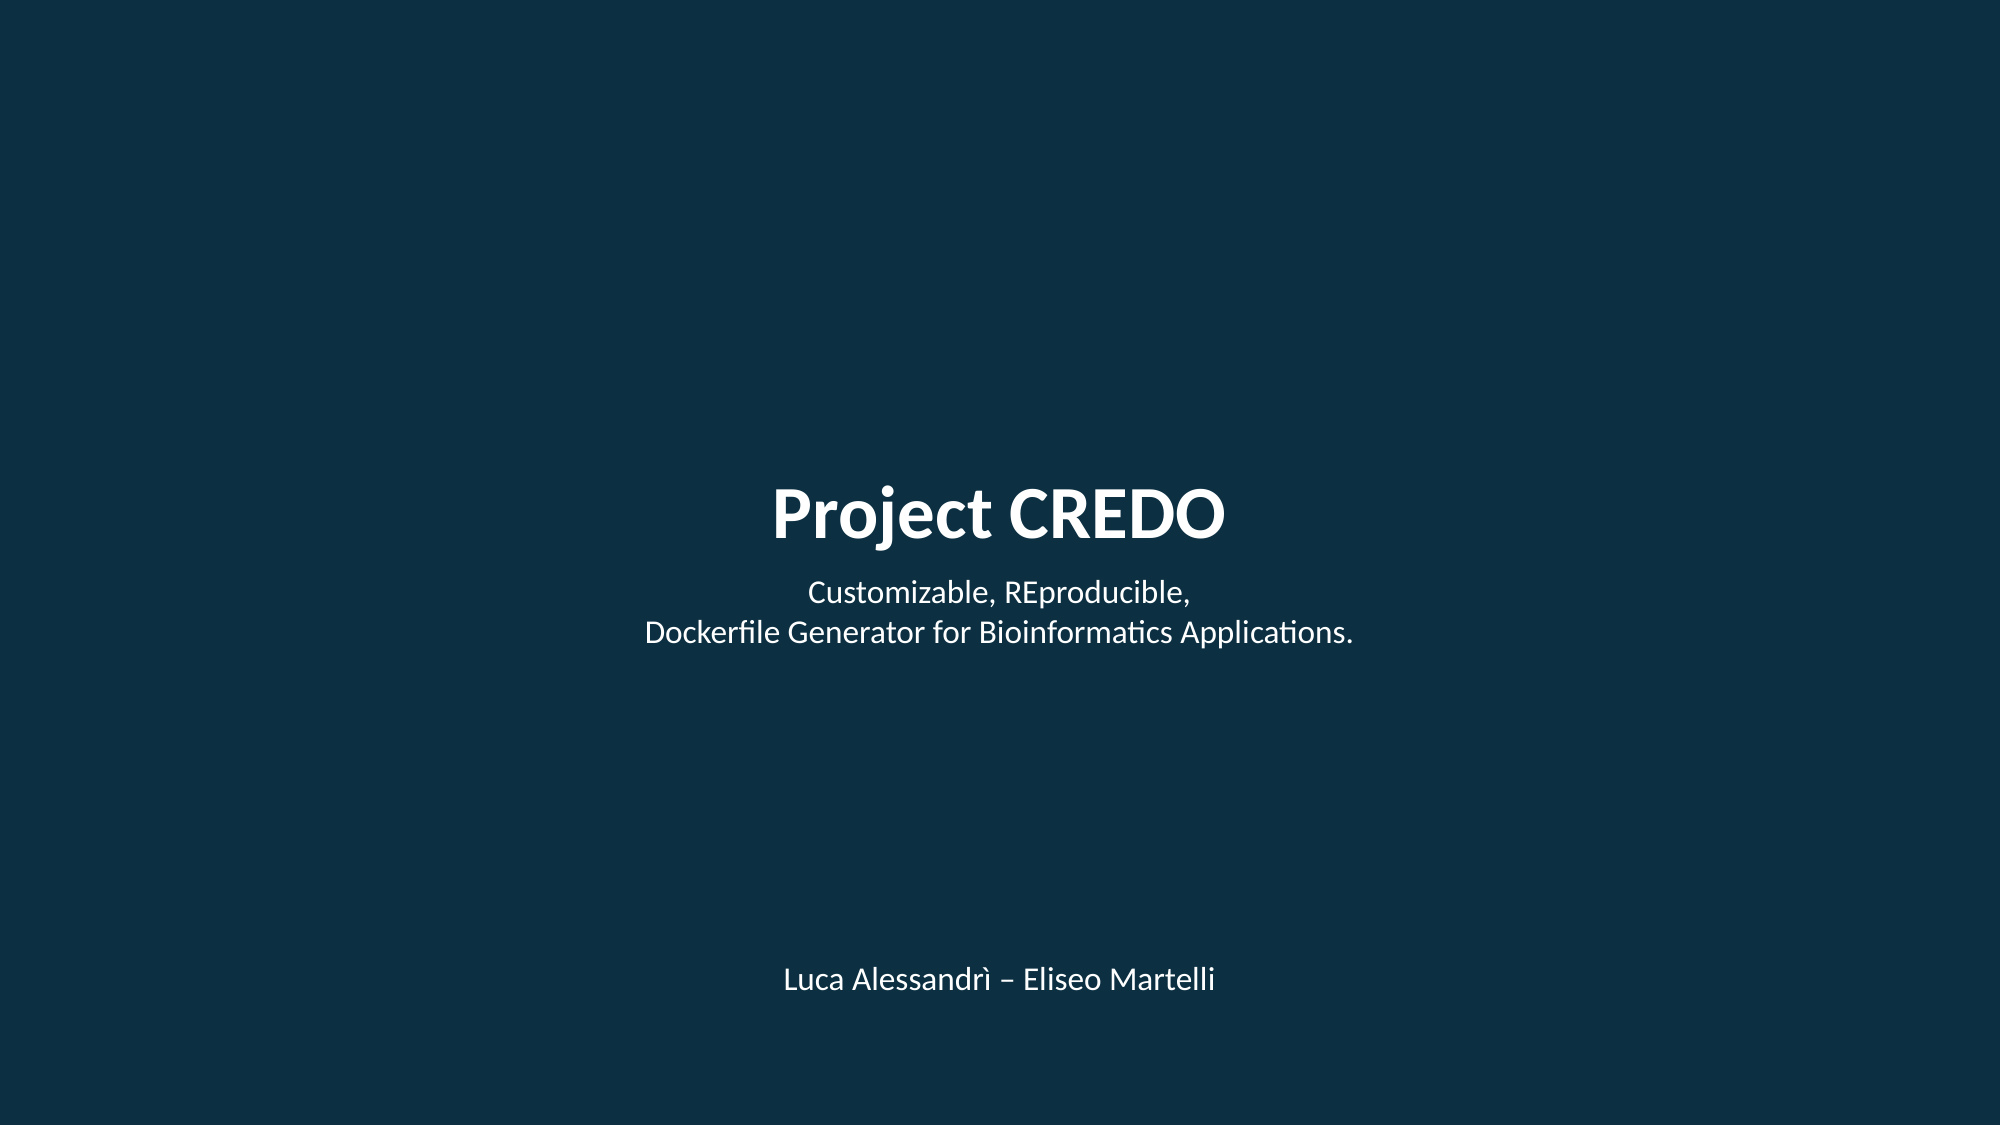

Palette

Project CREDO
Customizable, REproducible,
Dockerfile Generator for Bioinformatics Applications.
Luca Alessandrì – Eliseo Martelli